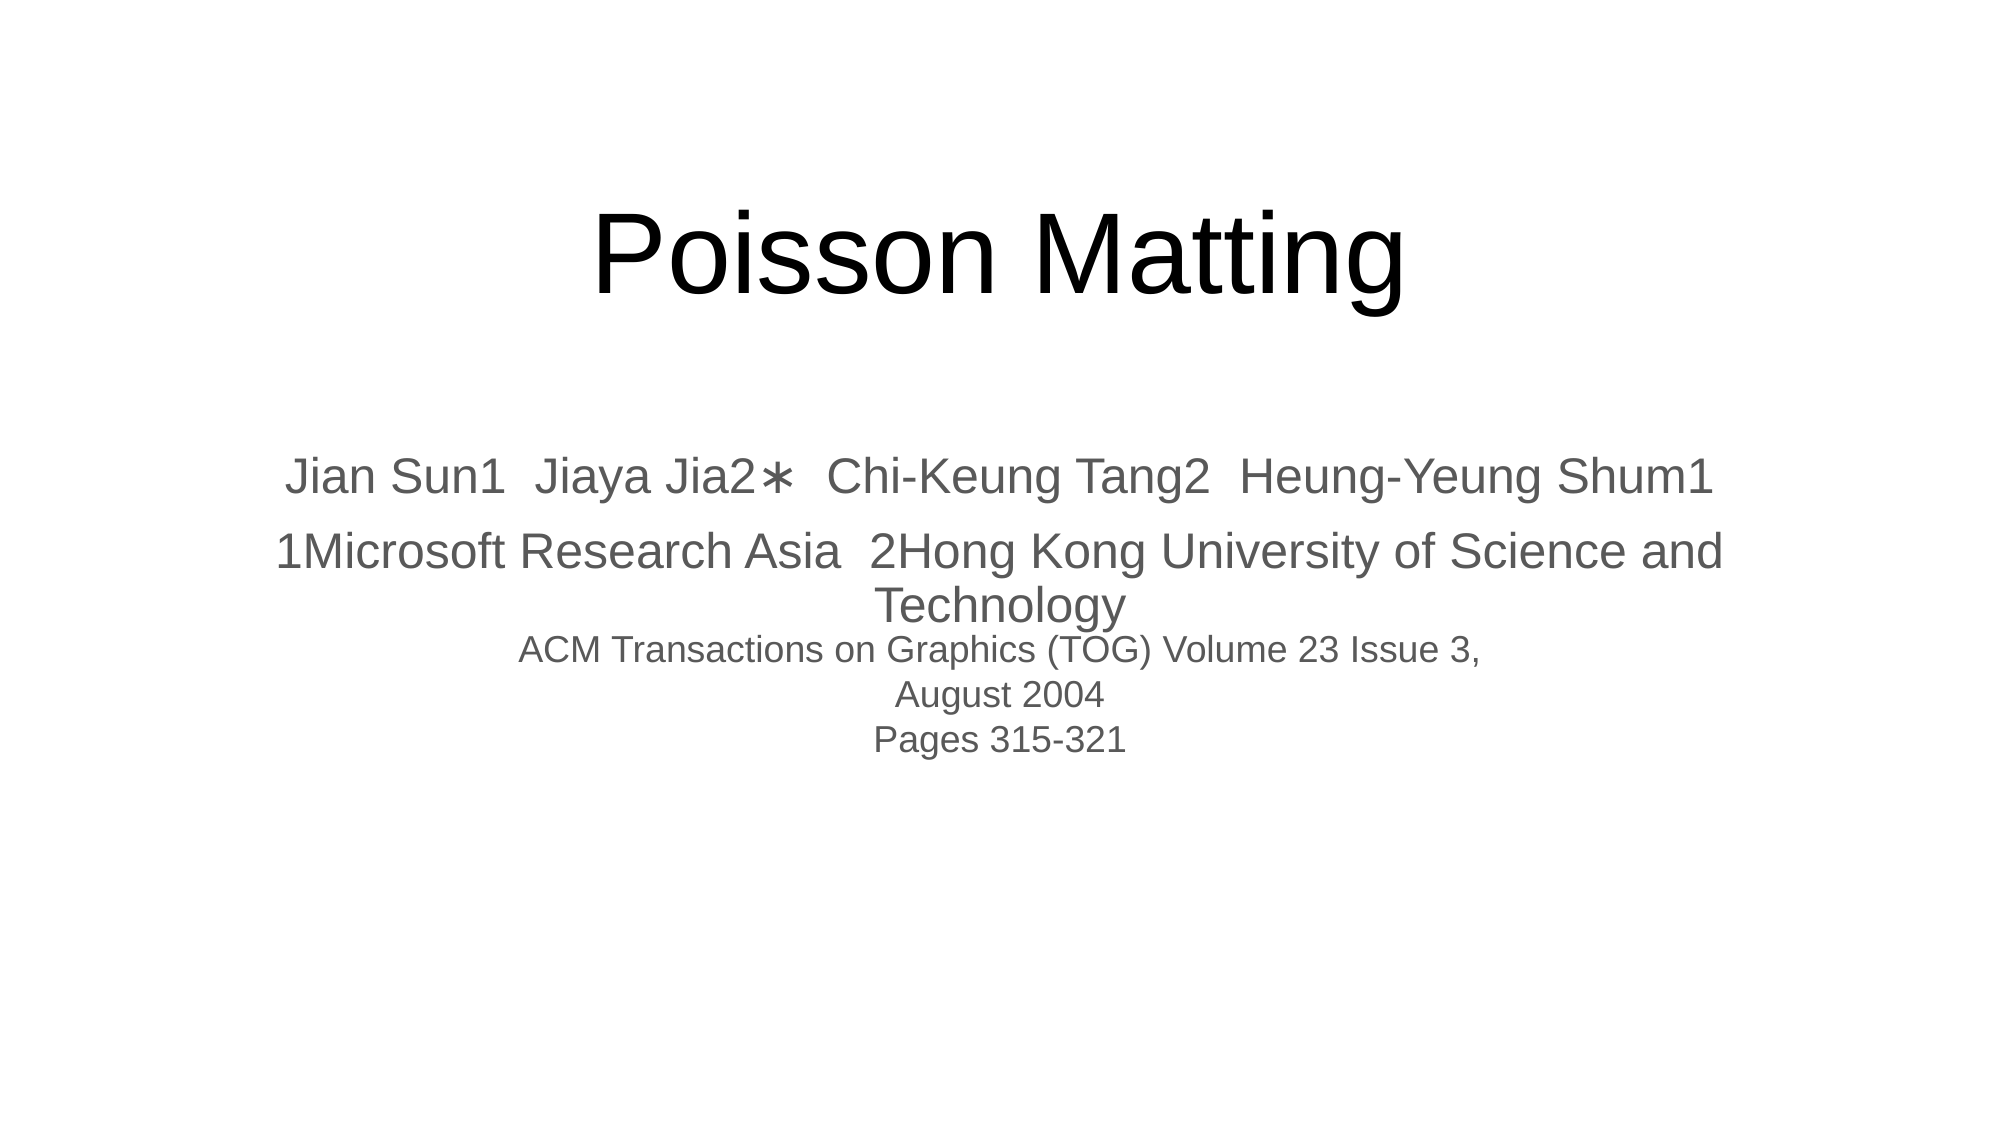

# Poisson Matting
Jian Sun1  Jiaya Jia2∗  Chi-Keung Tang2  Heung-Yeung Shum1
1Microsoft Research Asia  2Hong Kong University of Science and Technology
ACM Transactions on Graphics (TOG) Volume 23 Issue 3, August 2004
Pages 315-321